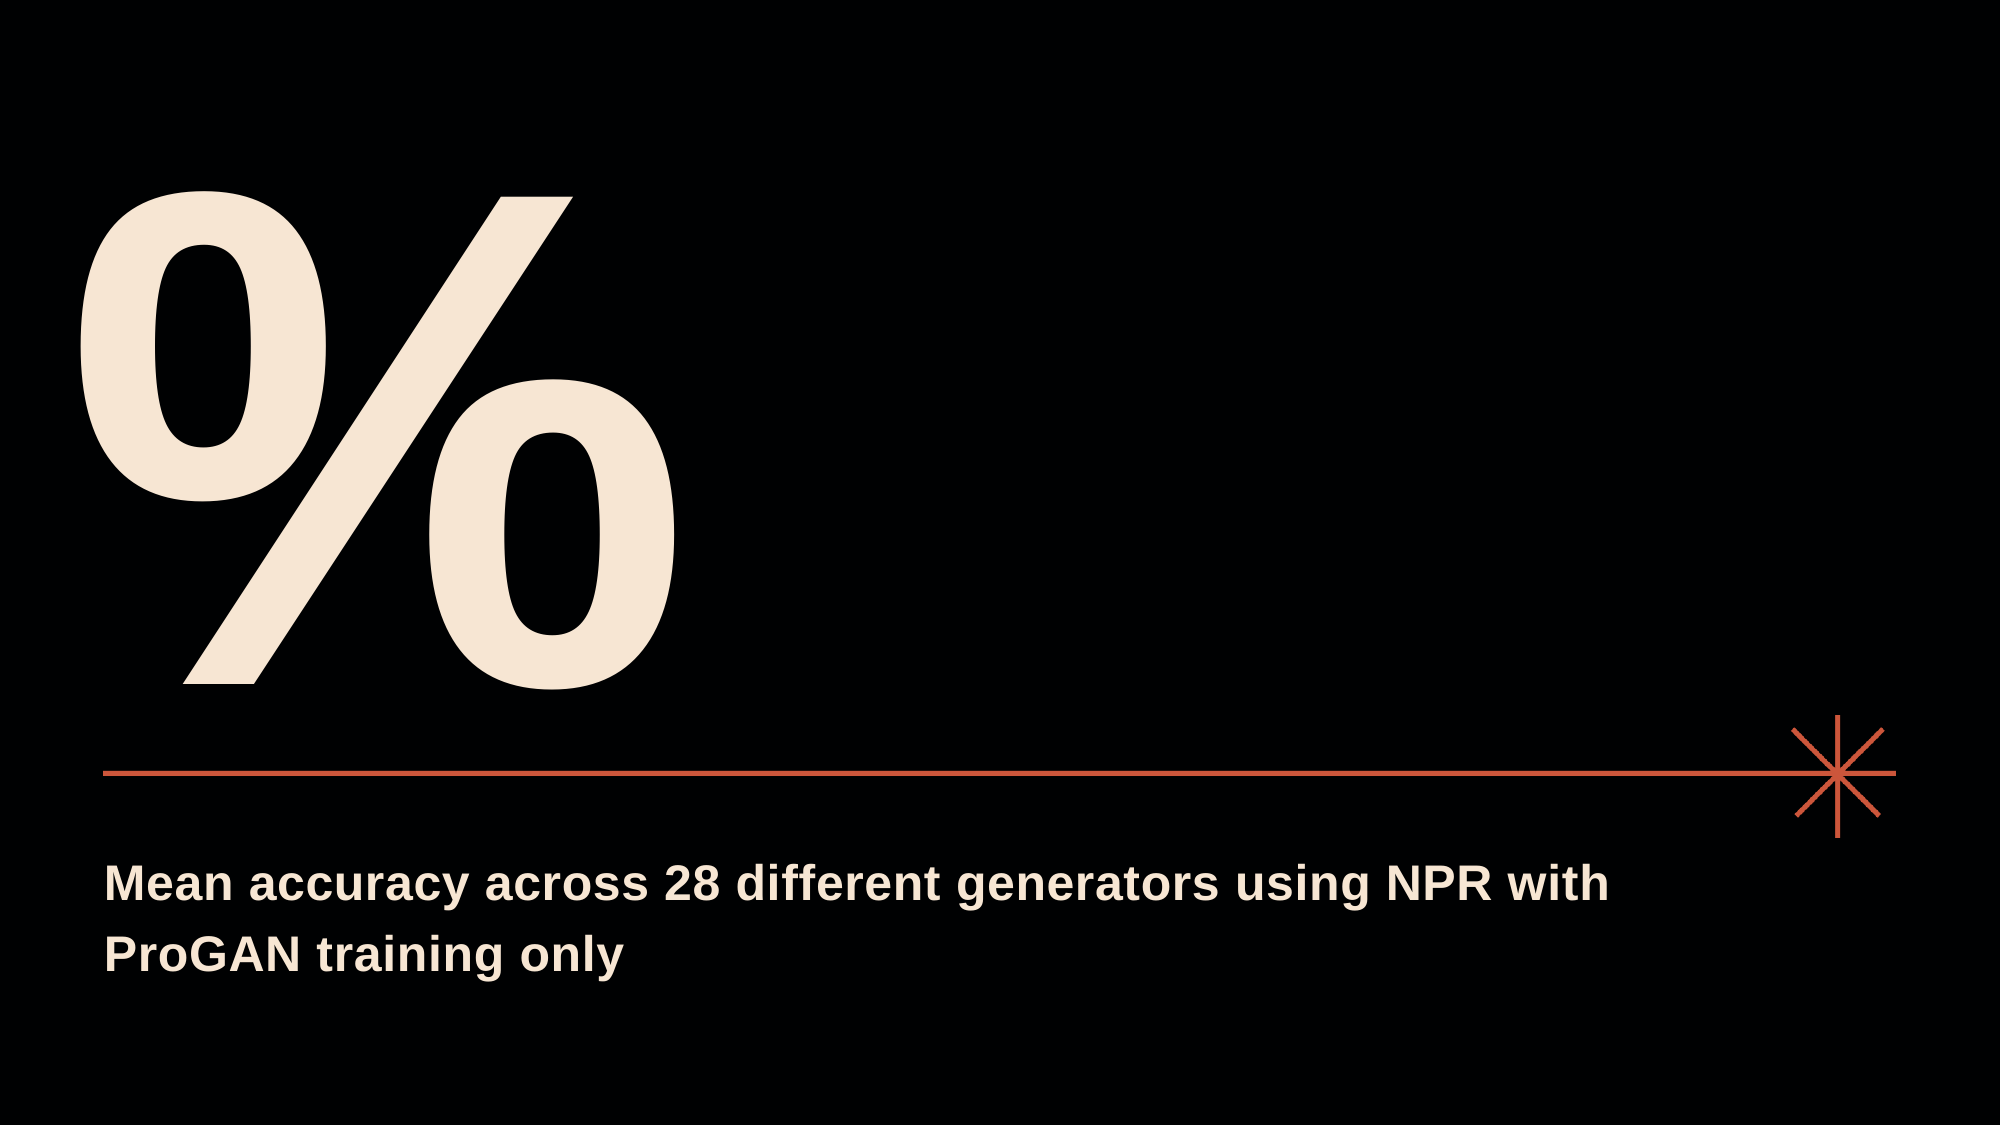

92.2%
# Mean accuracy across 28 different generators using NPR with ProGAN training only